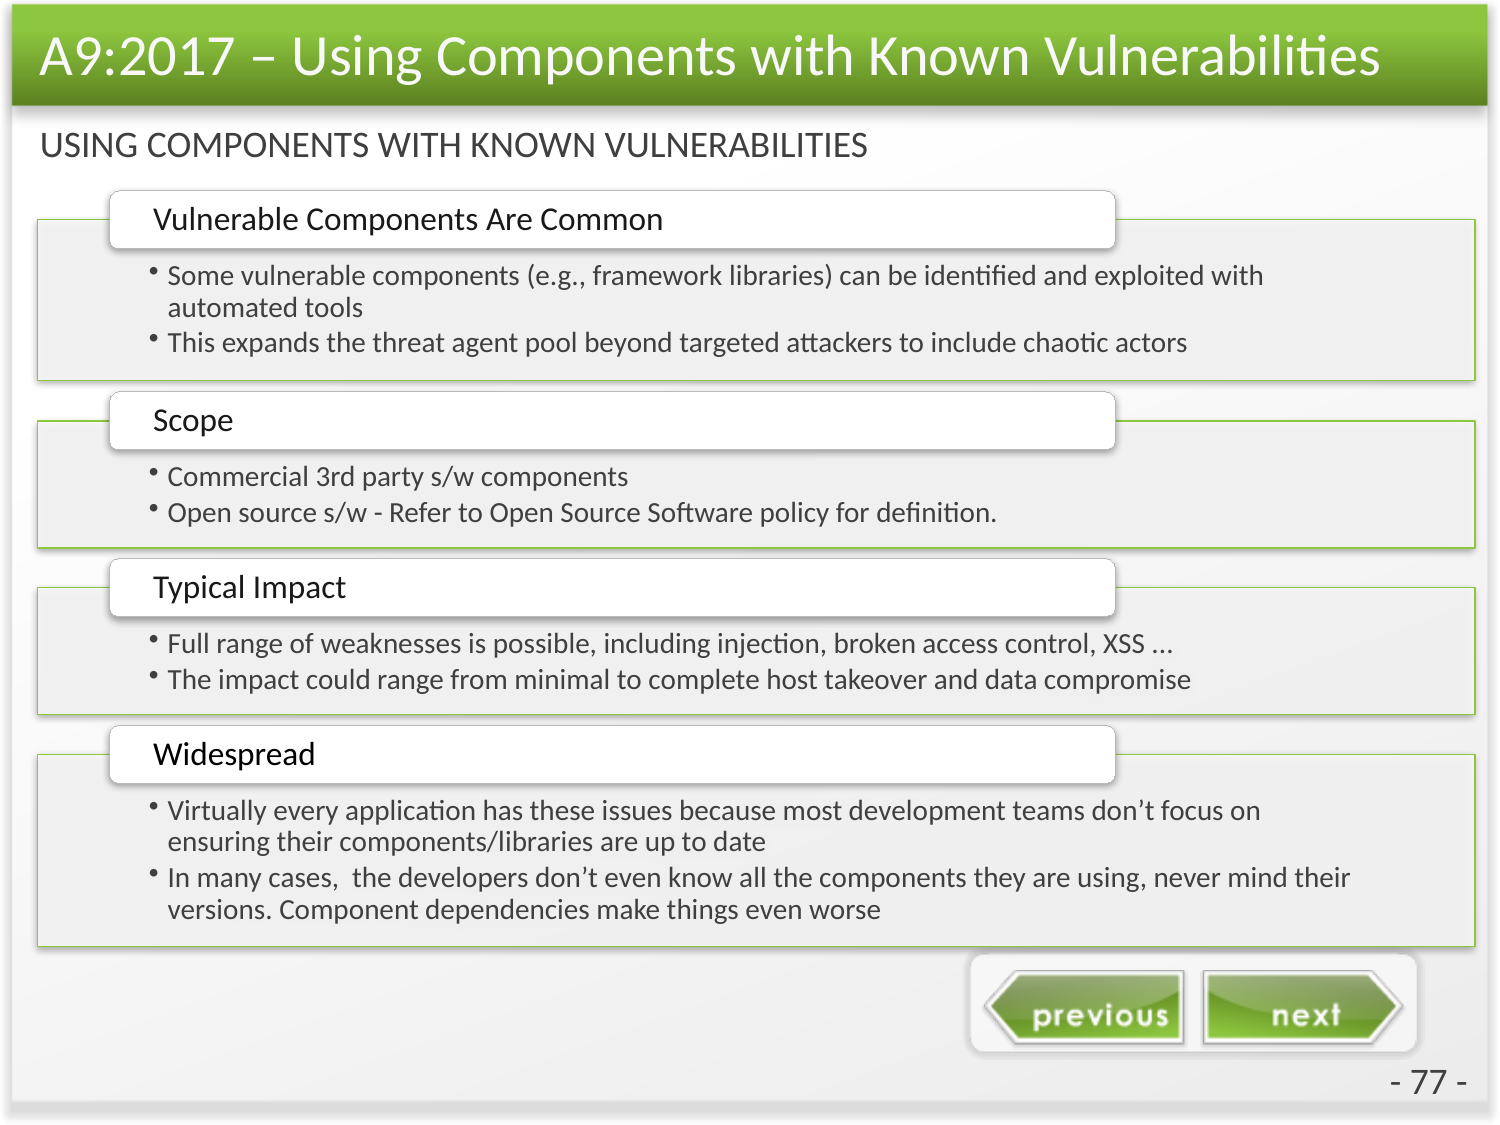

# A9:2017 – Using Components with Known Vulnerabilities
USING COMPONENTS WITH KNOWN VULNERABILITIES
Some vulnerable components (e.g., framework libraries) can be identified and exploited with automated tools
This expands the threat agent pool beyond targeted attackers to include chaotic actors
Vulnerable Components Are Common
Commercial 3rd party s/w components
Open source s/w - Refer to Open Source Software policy for definition.
Scope
Full range of weaknesses is possible, including injection, broken access control, XSS ...
The impact could range from minimal to complete host takeover and data compromise
Typical Impact
Virtually every application has these issues because most development teams don’t focus on ensuring their components/libraries are up to date
In many cases,  the developers don’t even know all the components they are using, never mind their versions. Component dependencies make things even worse
Widespread
- 77 -